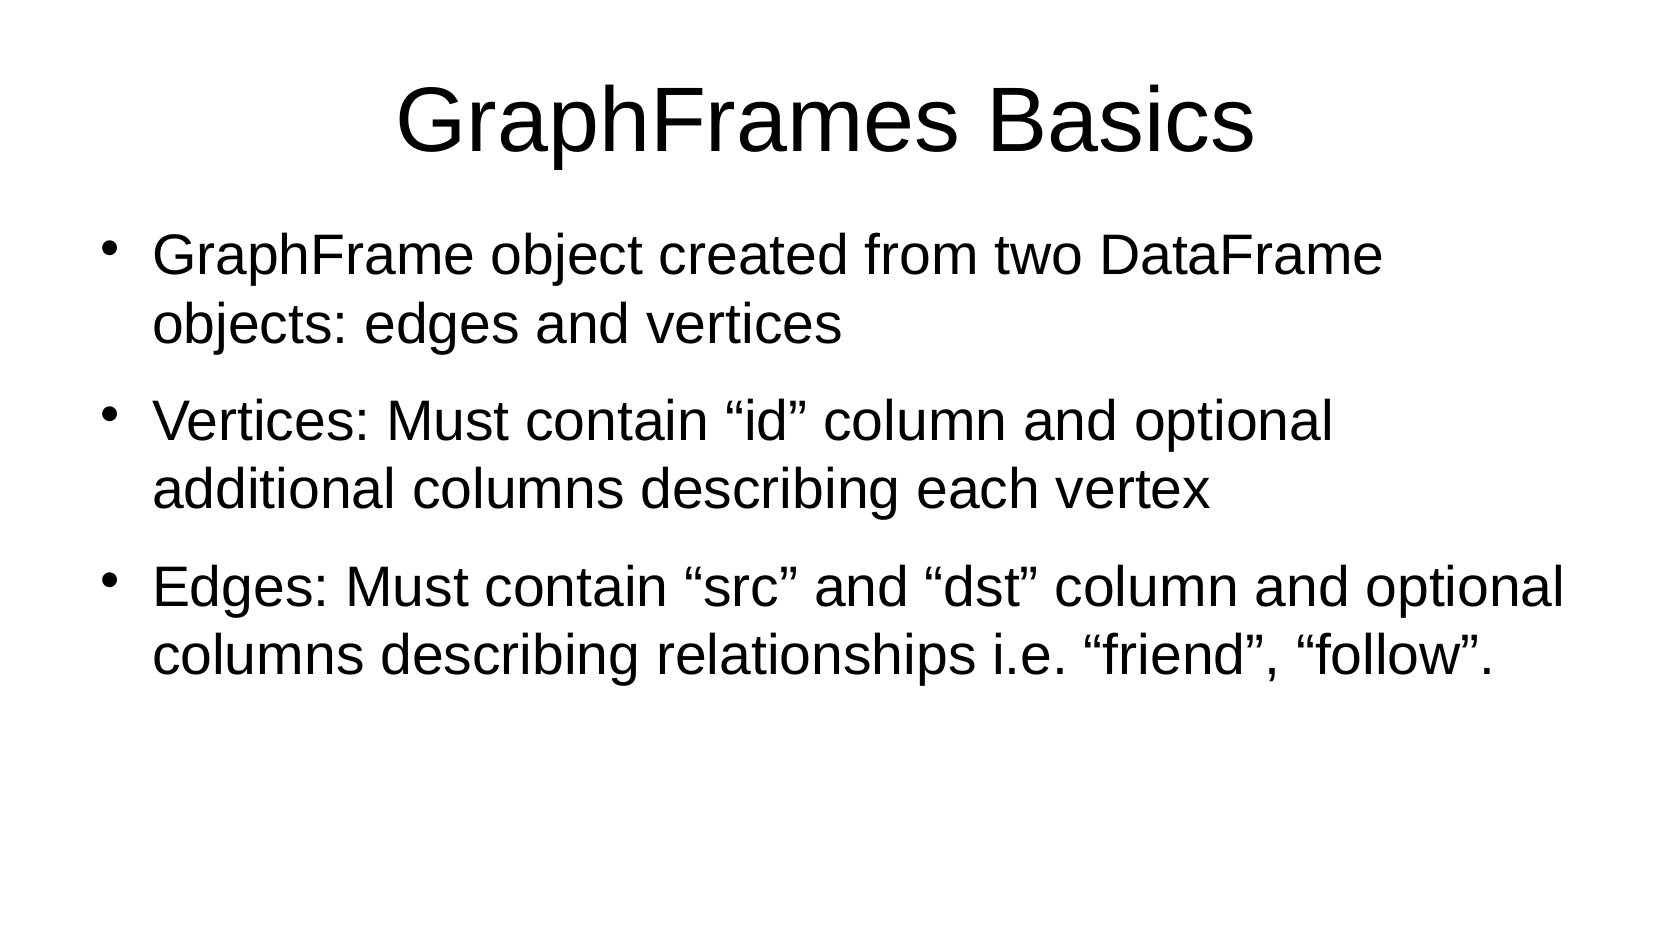

GraphFrames Basics
GraphFrame object created from two DataFrame objects: edges and vertices
Vertices: Must contain “id” column and optional additional columns describing each vertex
Edges: Must contain “src” and “dst” column and optional columns describing relationships i.e. “friend”, “follow”.